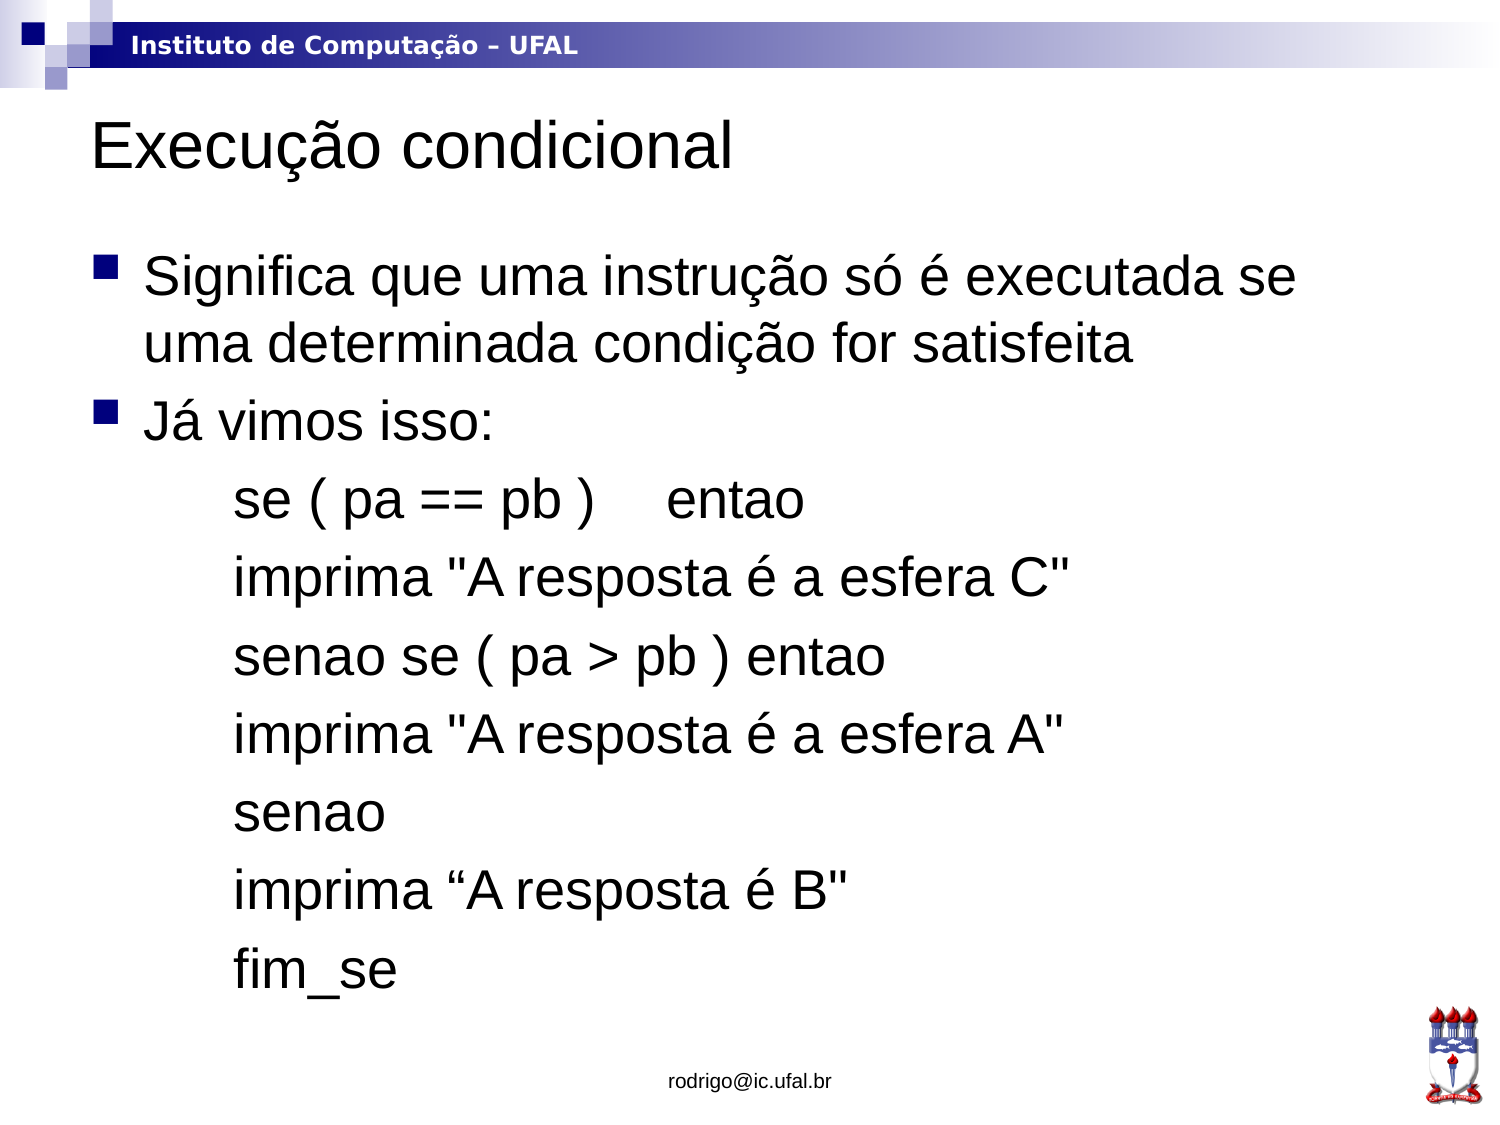

# Execução condicional
Significa que uma instrução só é executada se uma determinada condição for satisfeita
Já vimos isso:
	se ( pa == pb )	entao
		imprima "A resposta é a esfera C"
	senao se ( pa > pb ) entao
		imprima "A resposta é a esfera A"
	senao
		imprima “A resposta é B"
	fim_se
rodrigo@ic.ufal.br